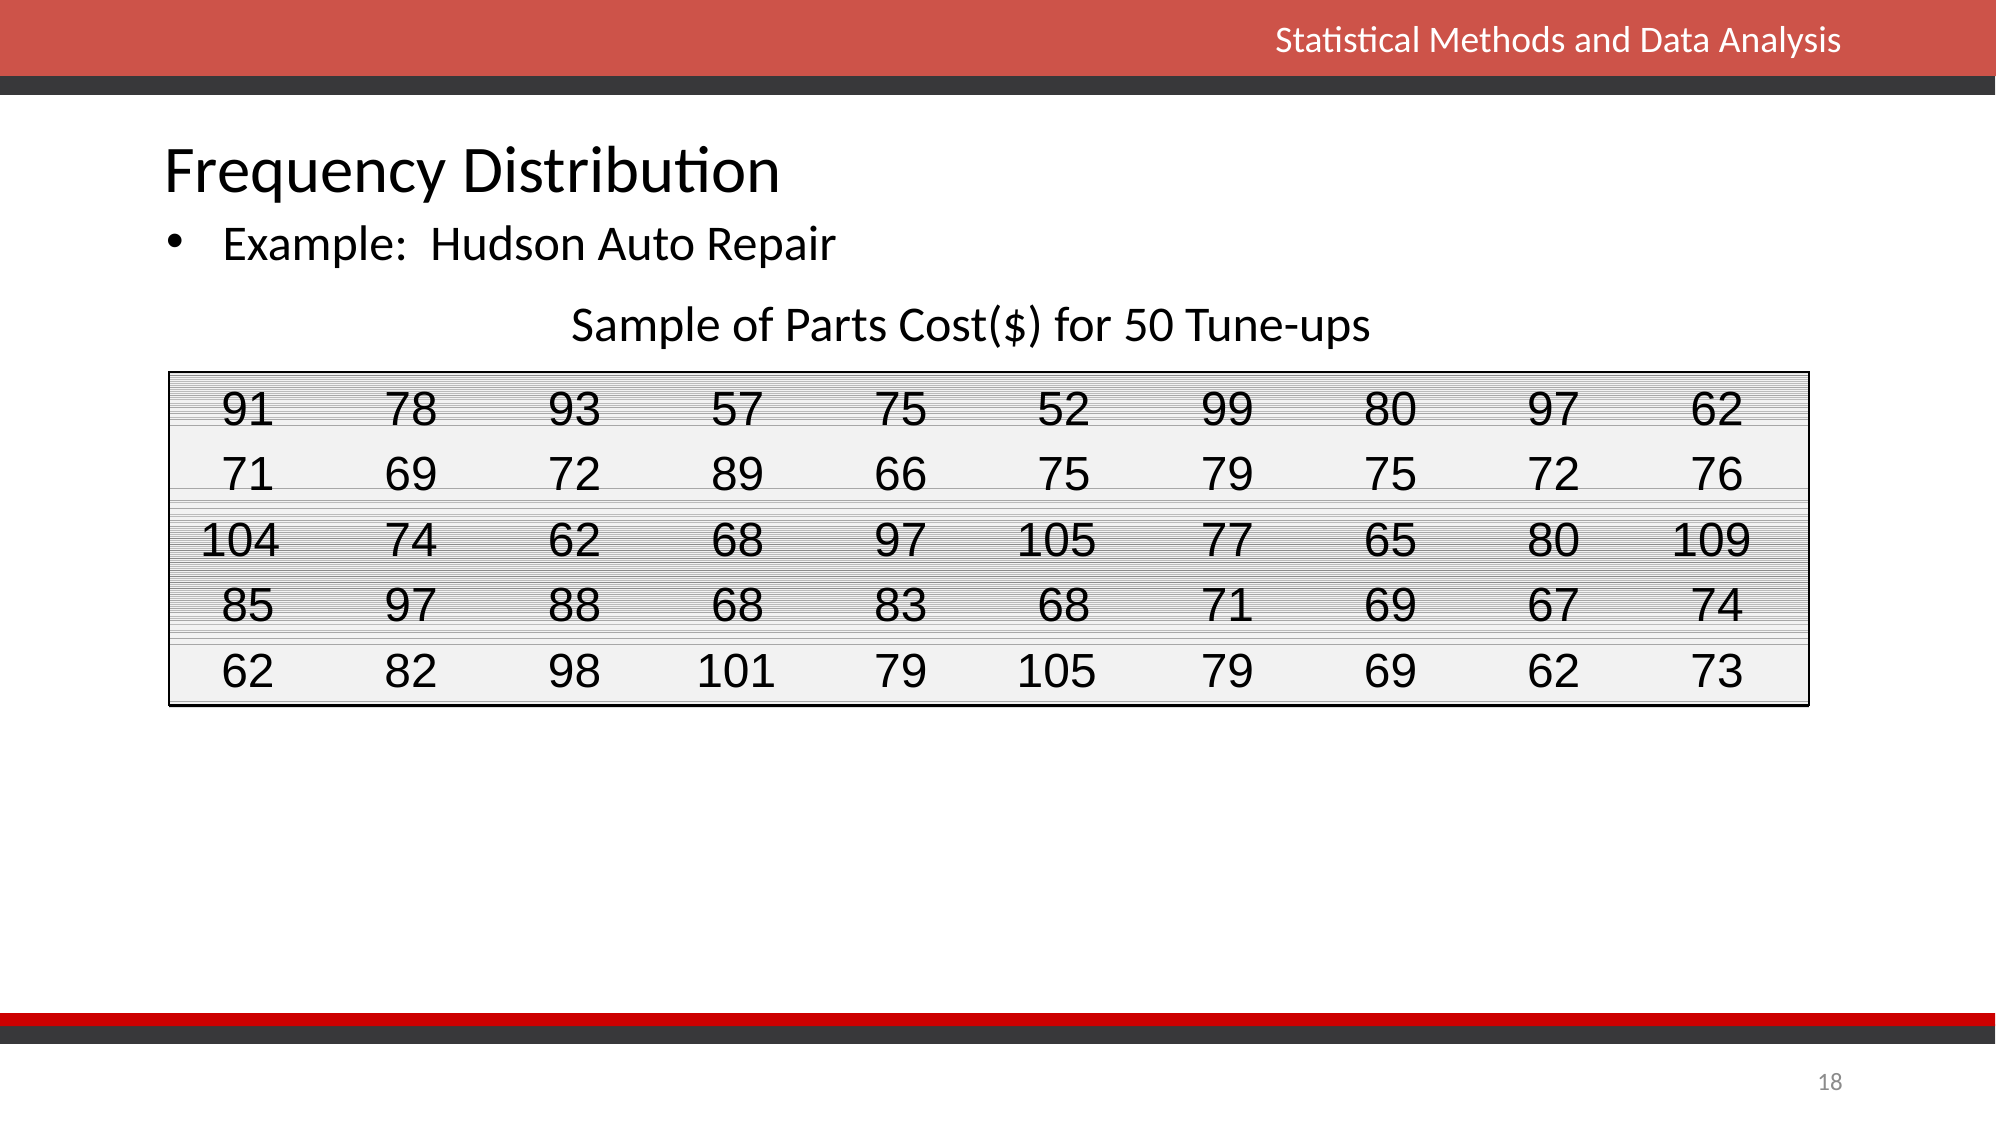

Frequency Distribution
Example:  Hudson Auto Repair
Sample of Parts Cost($) for 50 Tune-ups

91
78
93
57
75
52
99
80
97
62
71
69
72
89
66
75
79
75
72
76
104
74
62
68
97
105
77
65
80
109
85
97
88
68
83
68
71
69
67
74
62
82
98
101
79
105
79
69
62
73
18